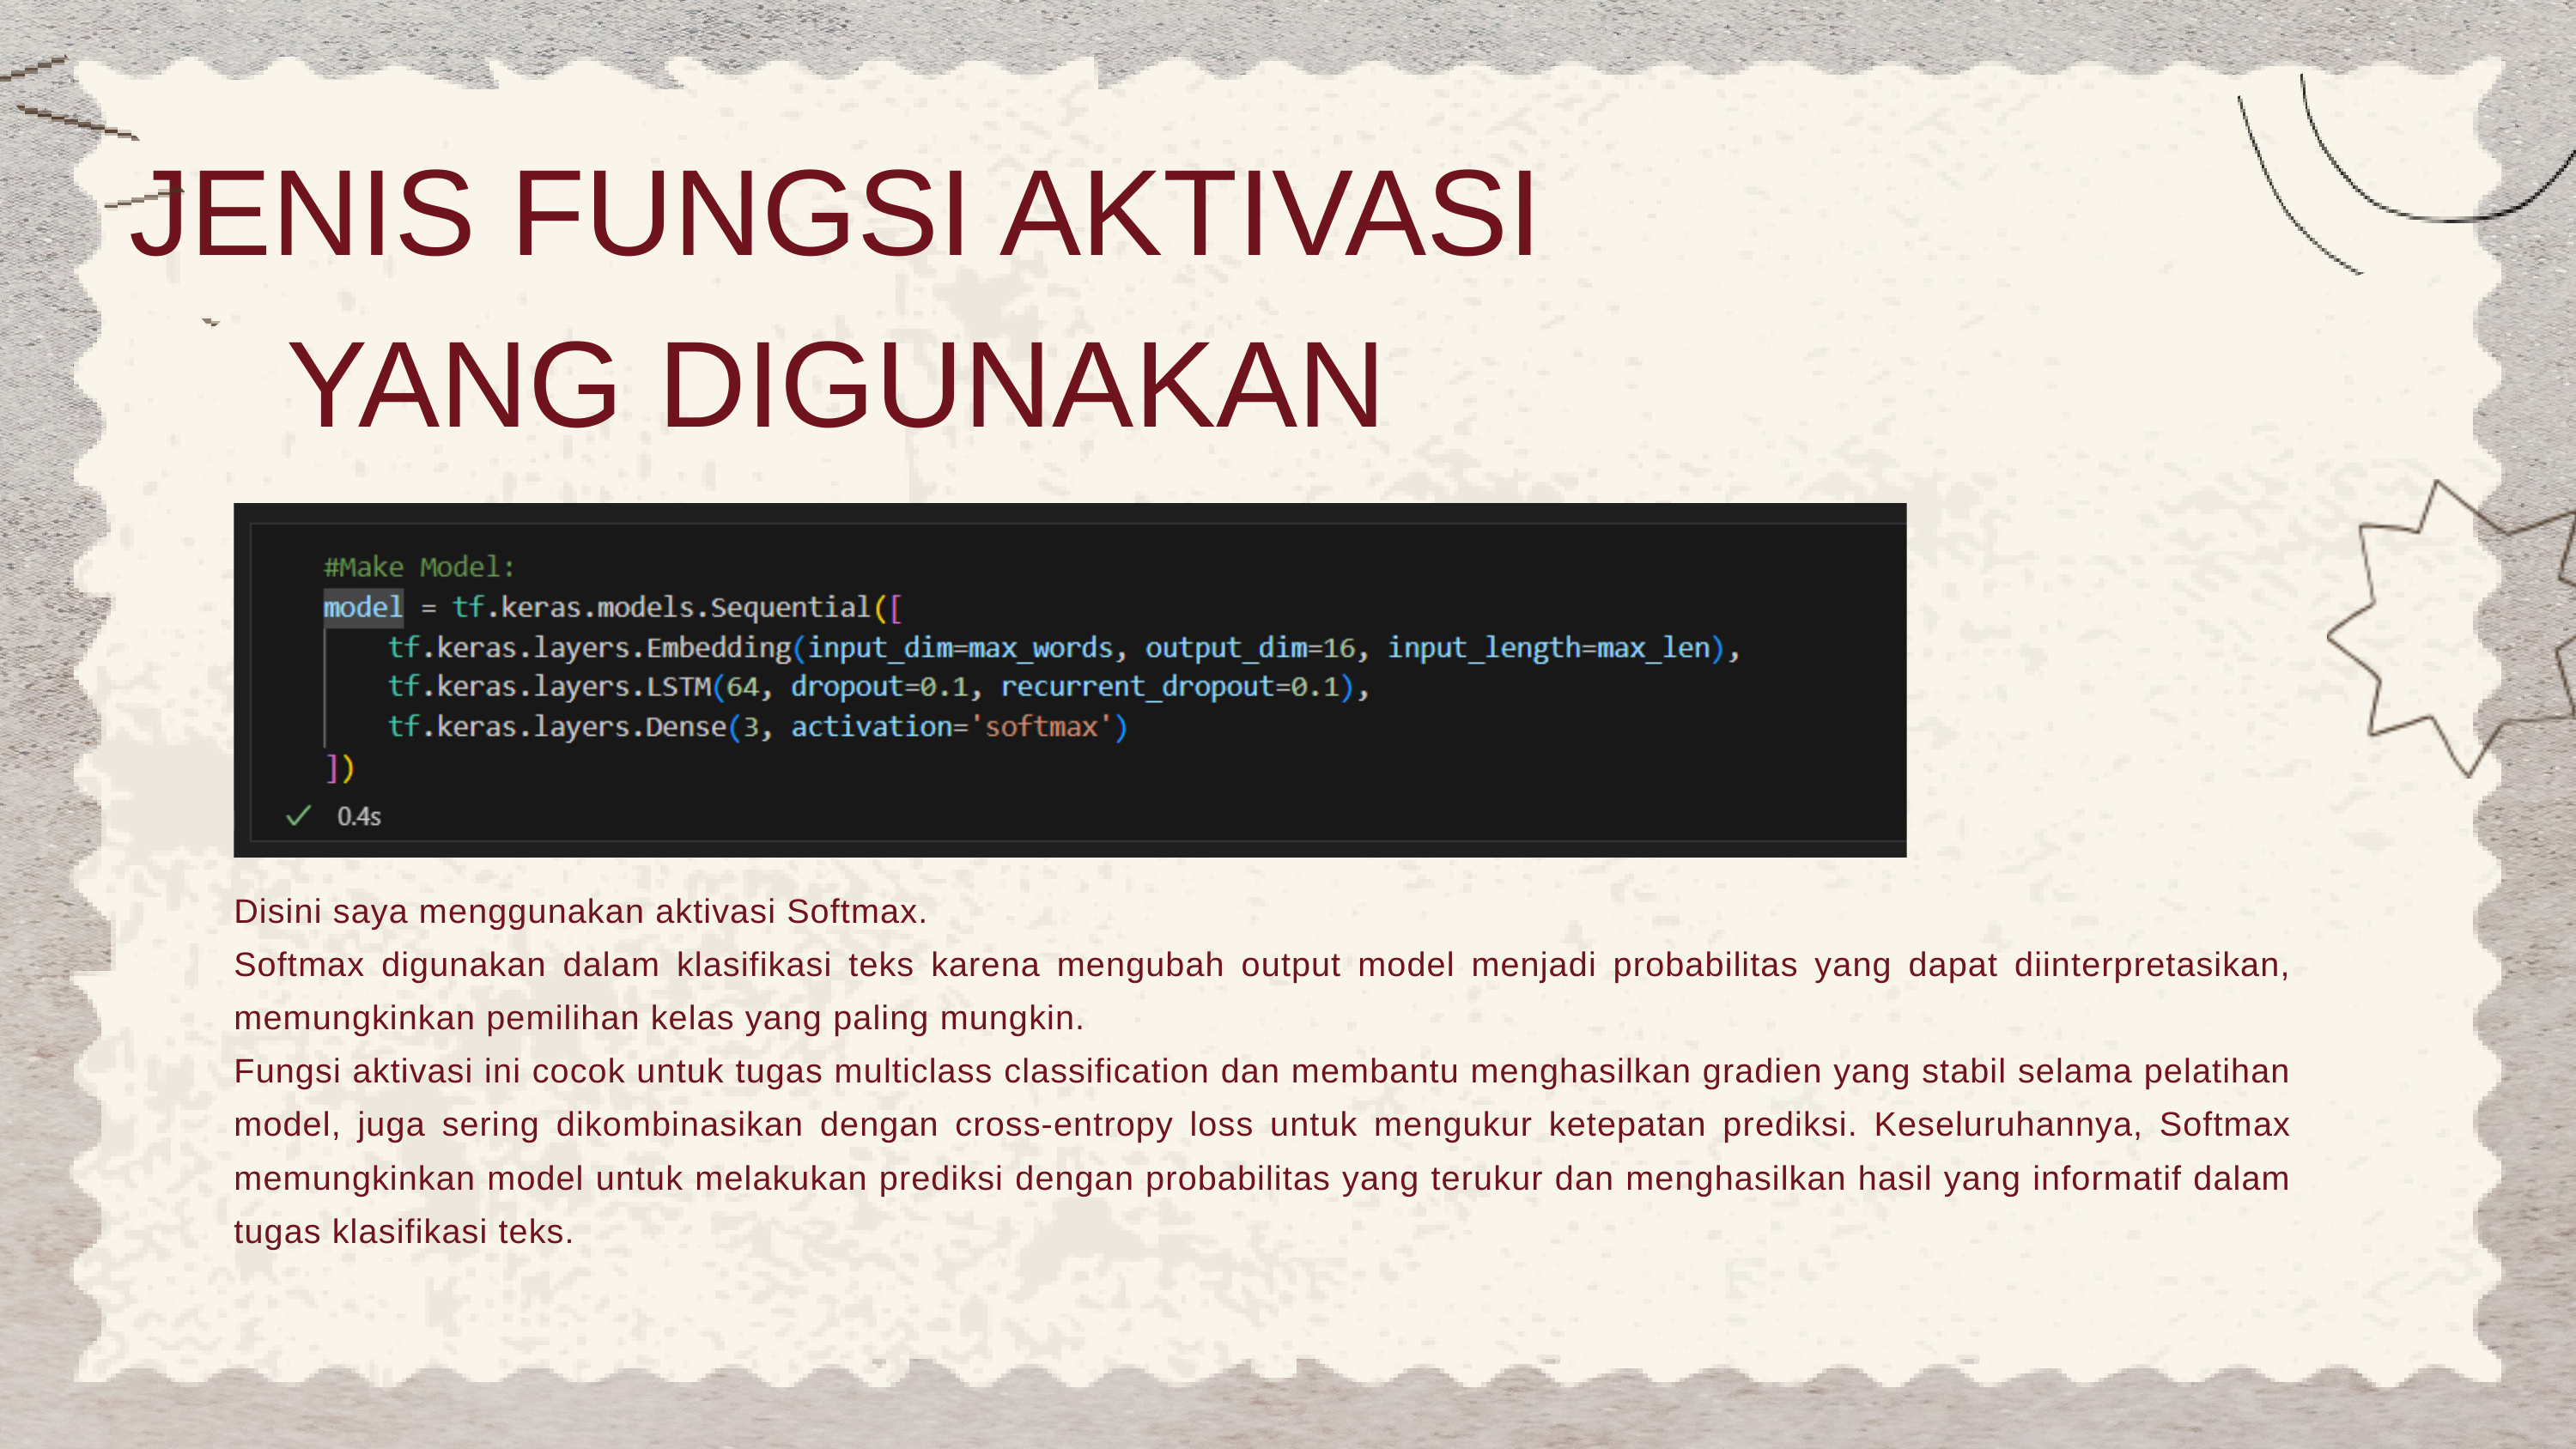

JENIS FUNGSI AKTIVASI YANG DIGUNAKAN

Disini saya menggunakan aktivasi Softmax.
Softmax digunakan dalam klasifikasi teks karena mengubah output model menjadi probabilitas yang dapat diinterpretasikan, memungkinkan pemilihan kelas yang paling mungkin.
Fungsi aktivasi ini cocok untuk tugas multiclass classification dan membantu menghasilkan gradien yang stabil selama pelatihan model, juga sering dikombinasikan dengan cross-entropy loss untuk mengukur ketepatan prediksi. Keseluruhannya, Softmax memungkinkan model untuk melakukan prediksi dengan probabilitas yang terukur dan menghasilkan hasil yang informatif dalam tugas klasifikasi teks.